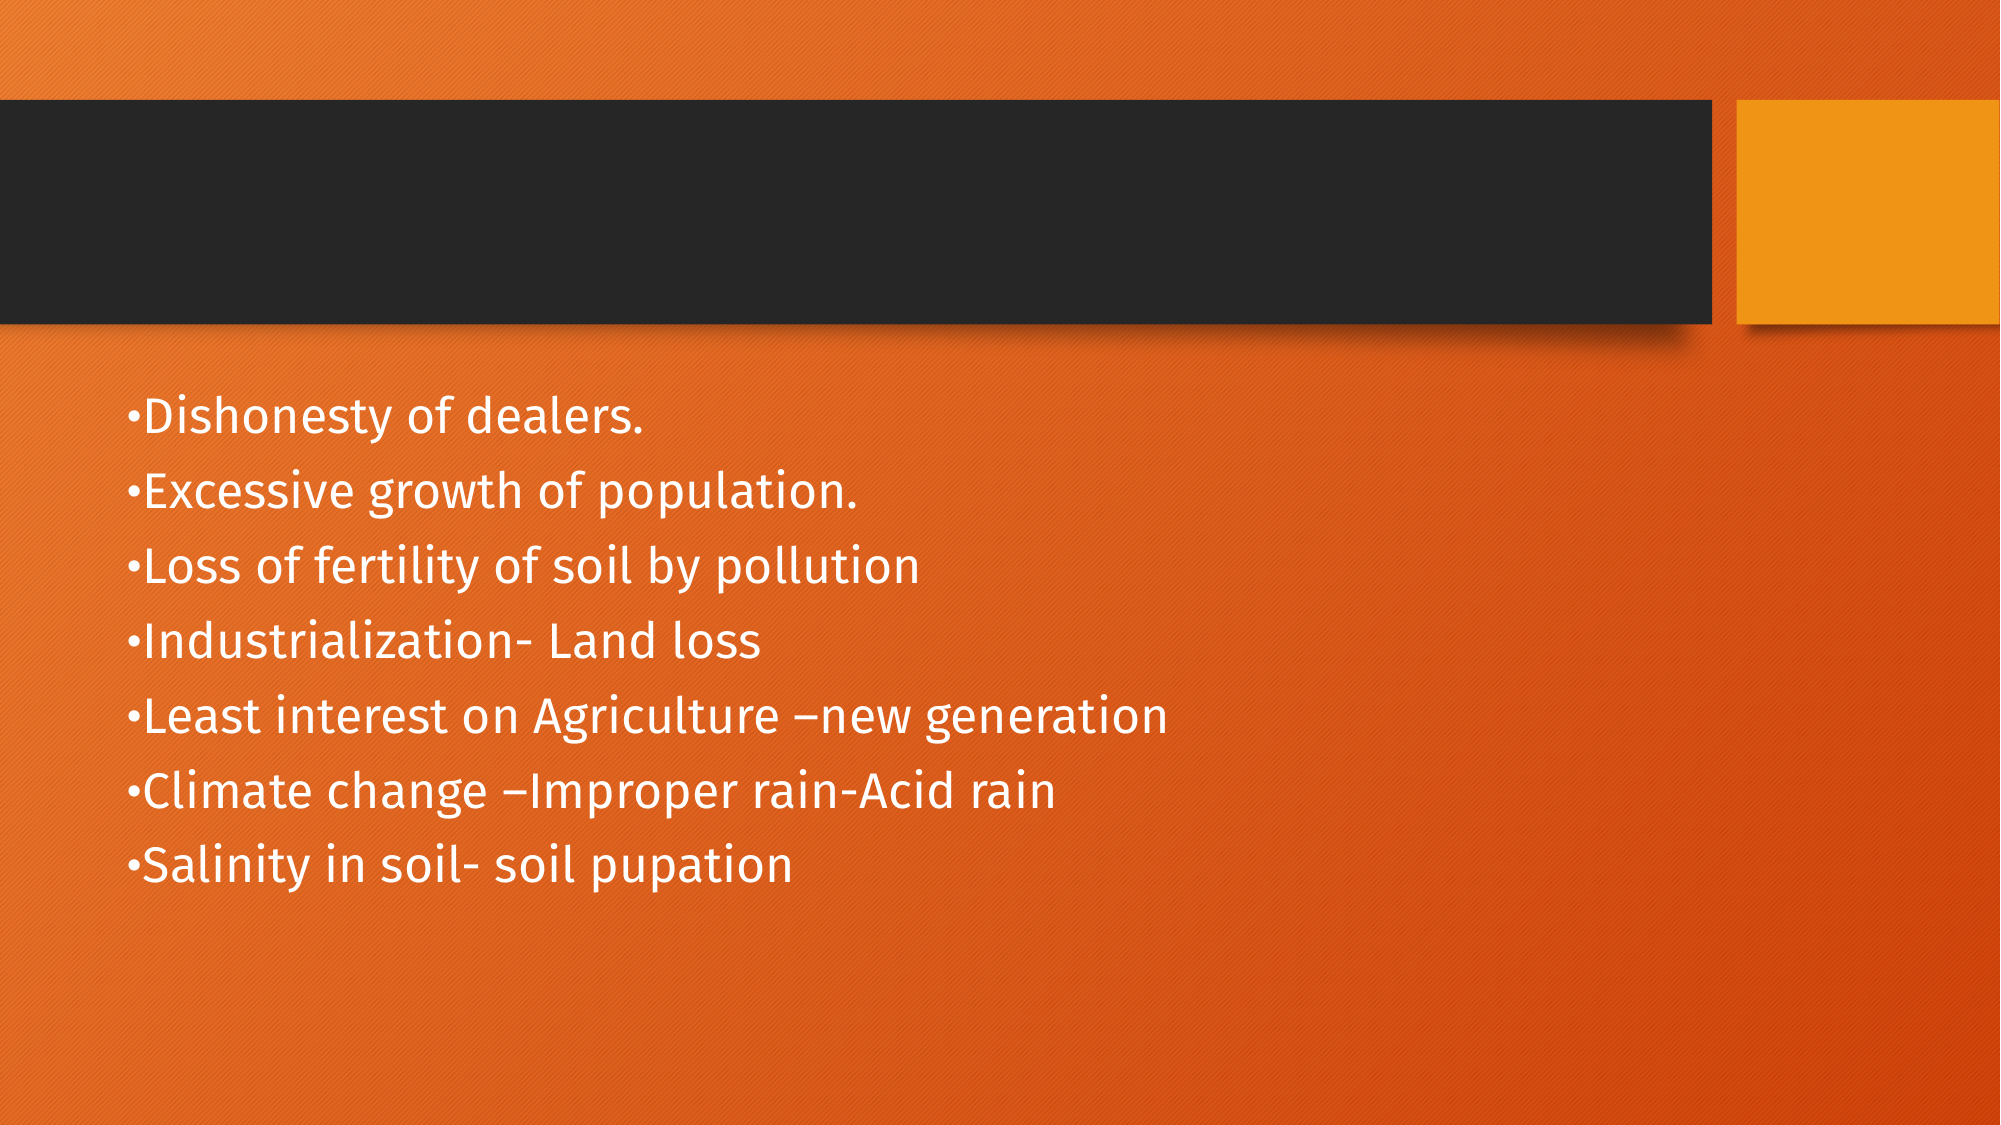

•Dishonesty of dealers.
•Excessive growth of population.
•Loss of fertility of soil by pollution
•Industrialization- Land loss
•Least interest on Agriculture –new generation
•Climate change –Improper rain-Acid rain
•Salinity in soil- soil pupation